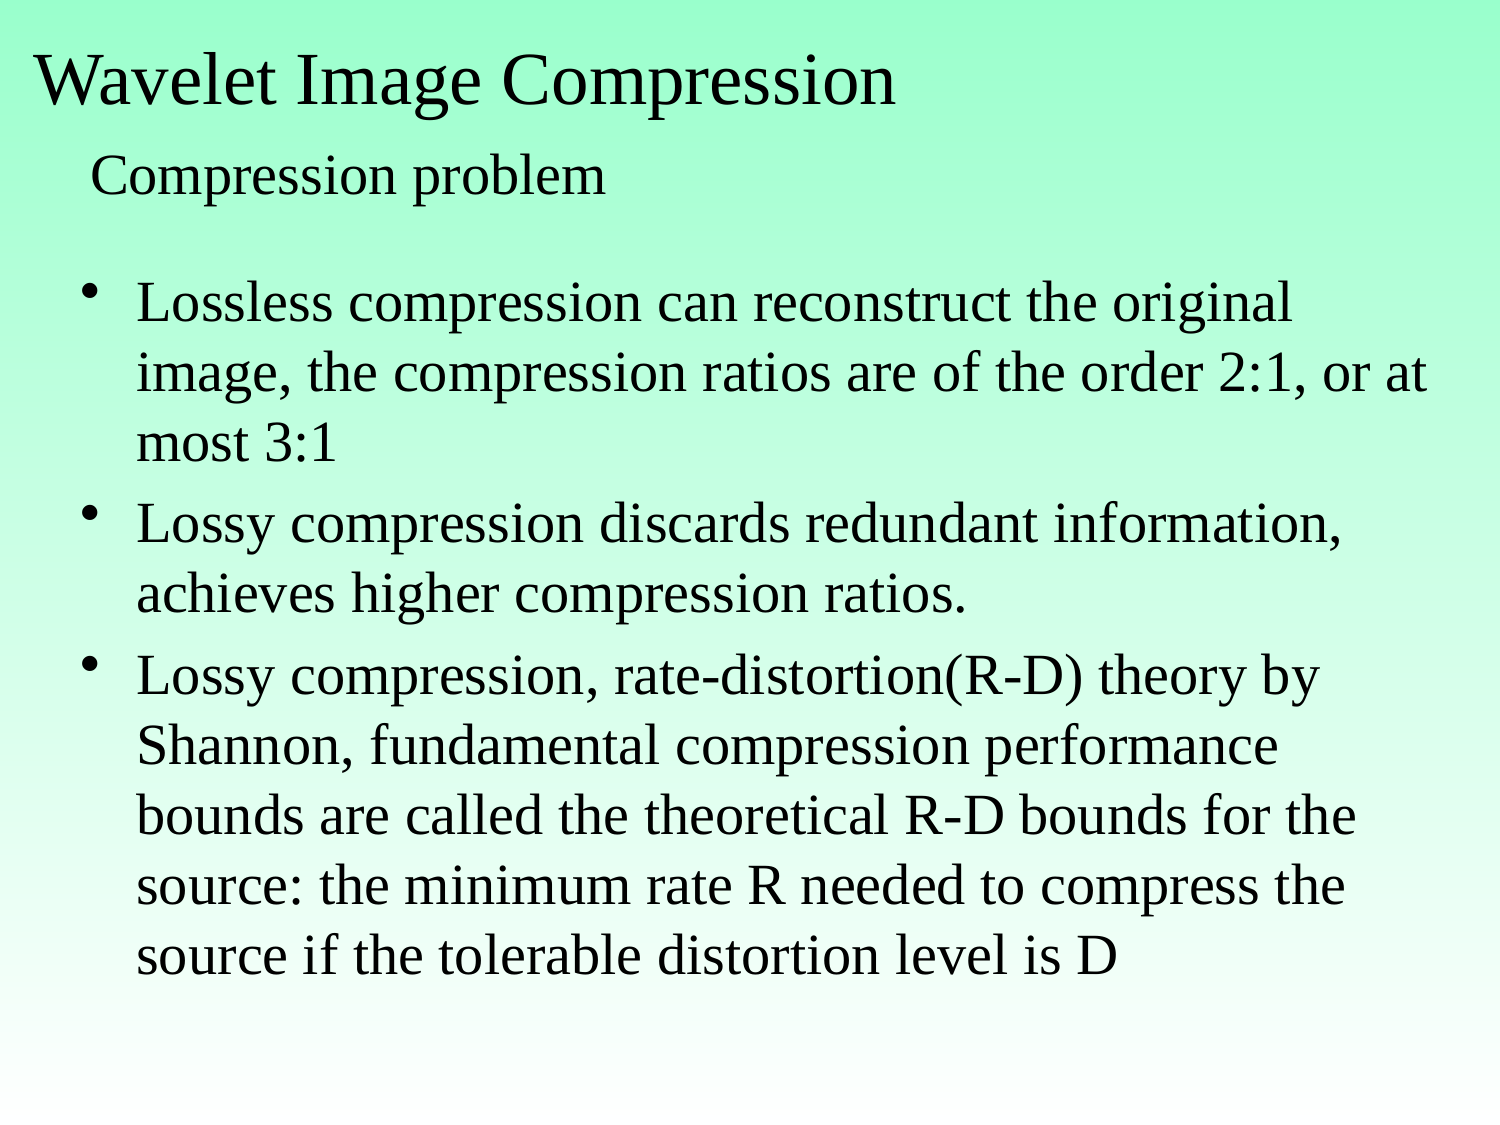

# Wavelet Image Compression Compression problem
Lossless compression can reconstruct the original image, the compression ratios are of the order 2:1, or at most 3:1
Lossy compression discards redundant information, achieves higher compression ratios.
Lossy compression, rate-distortion(R-D) theory by Shannon, fundamental compression performance bounds are called the theoretical R-D bounds for the source: the minimum rate R needed to compress the source if the tolerable distortion level is D